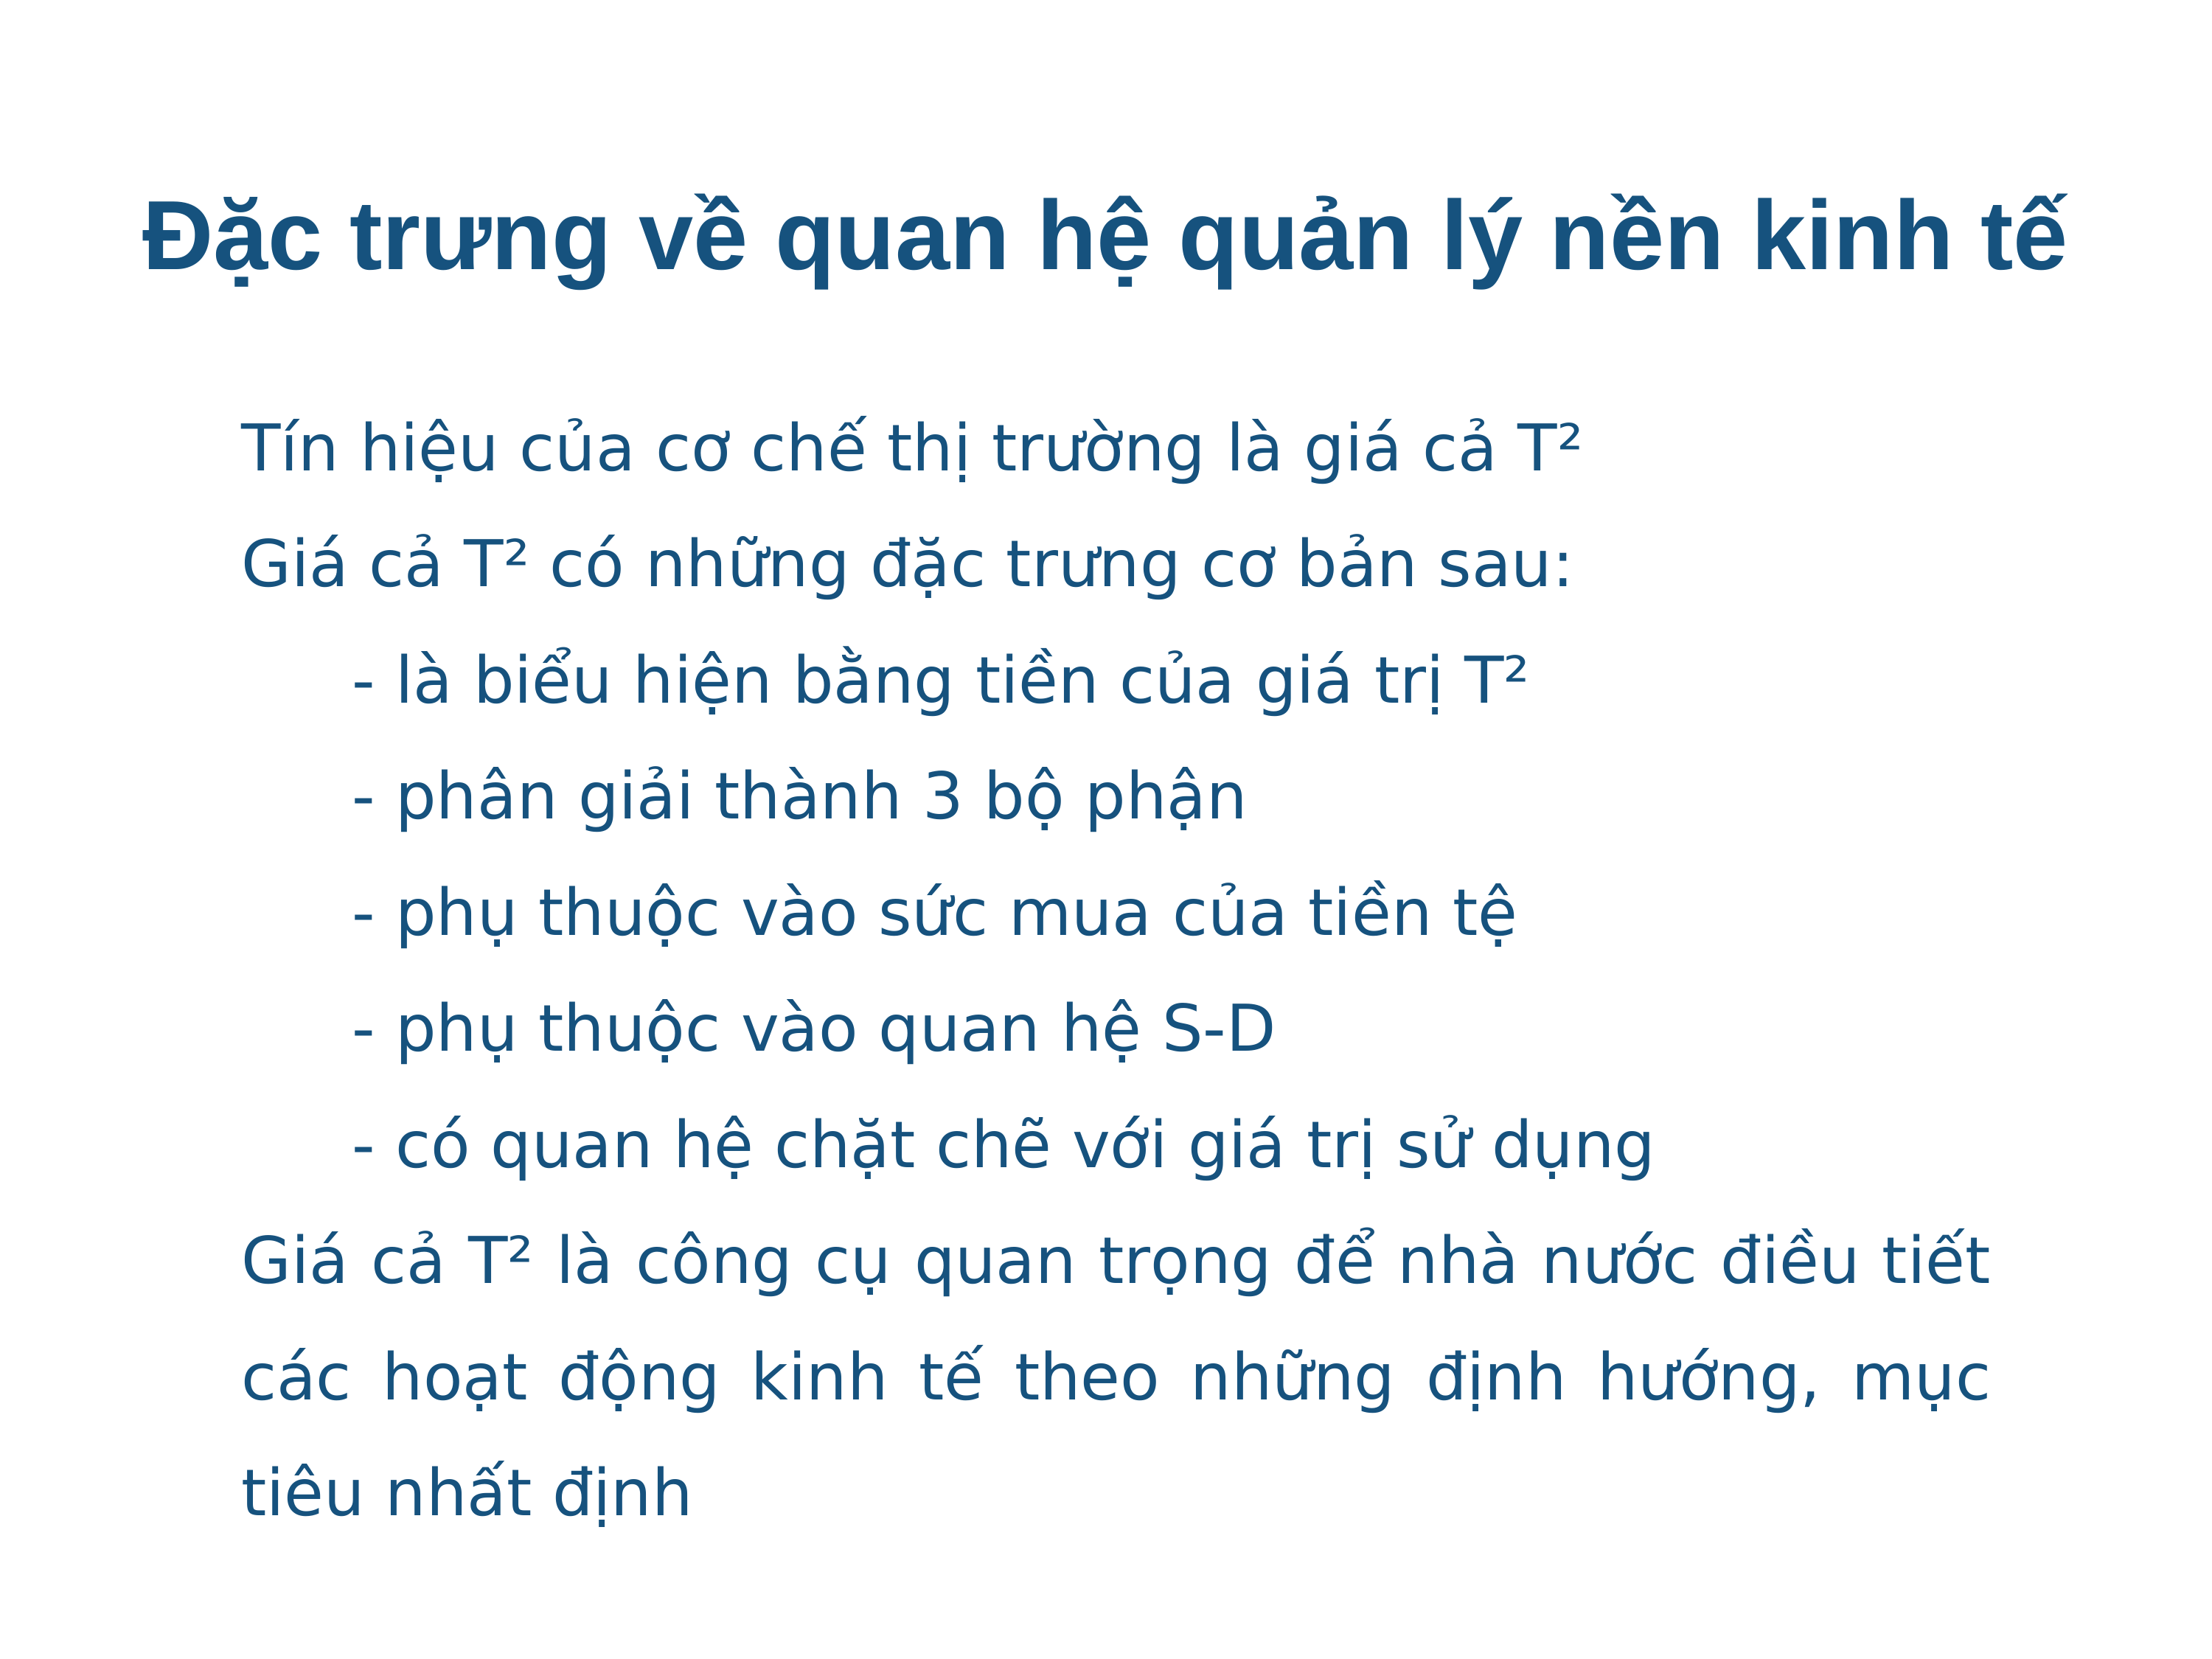

# Đặc trưng về quan hệ quản lý nền kinh tế
Tín hiệu của cơ chế thị trường là giá cả T²
Giá cả T² có những đặc trưng cơ bản sau:
	- là biểu hiện bằng tiền của giá trị T²
	- phân giải thành 3 bộ phận
	- phụ thuộc vào sức mua của tiền tệ
	- phụ thuộc vào quan hệ S-D
	- có quan hệ chặt chẽ với giá trị sử dụng
Giá cả T² là công cụ quan trọng để nhà nước điều tiết các hoạt động kinh tế theo những định hướng, mục tiêu nhất định